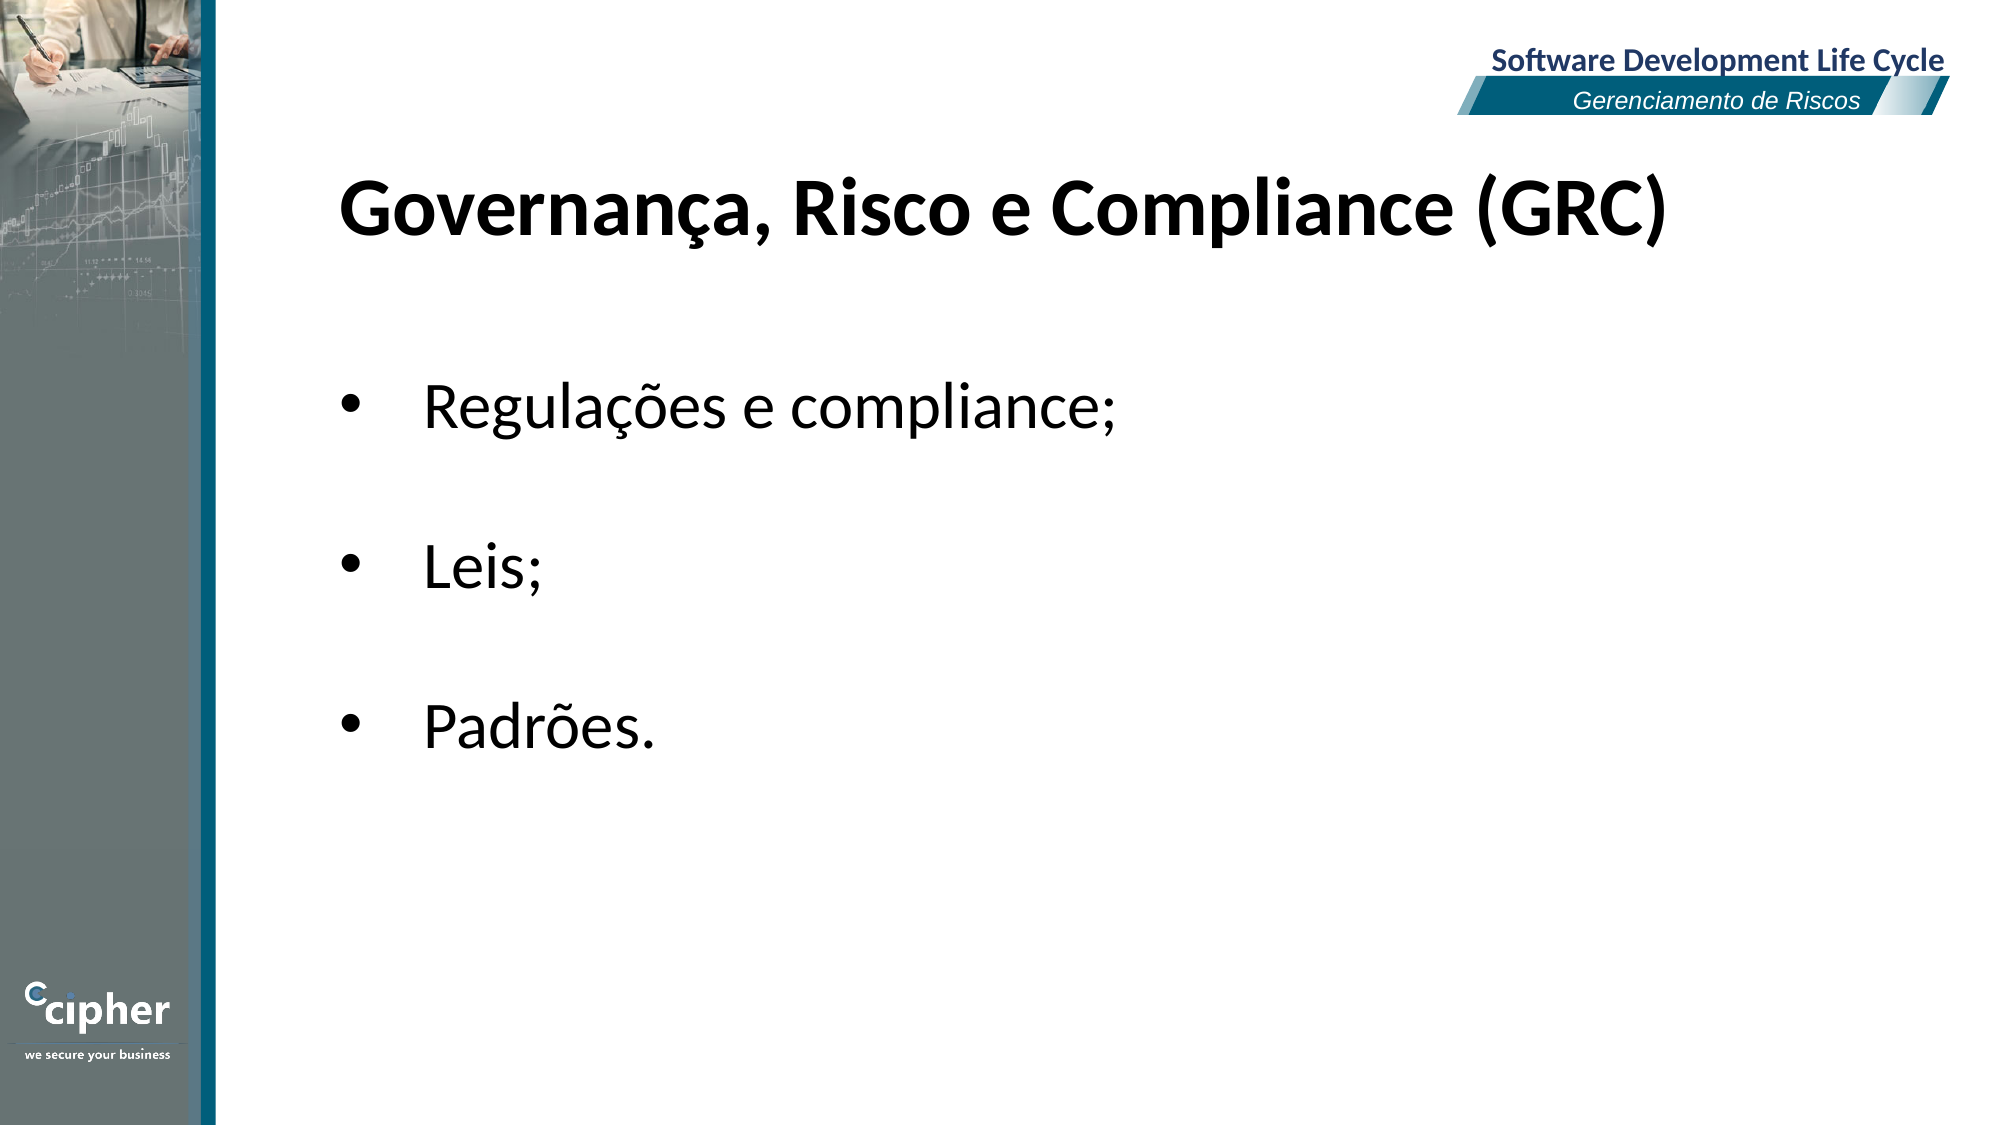

Software Development Life Cycle
10
Gerenciamento de Riscos

Governança, Risco e Compliance (GRC)
Regulações e compliance;
Leis;
Padrões.